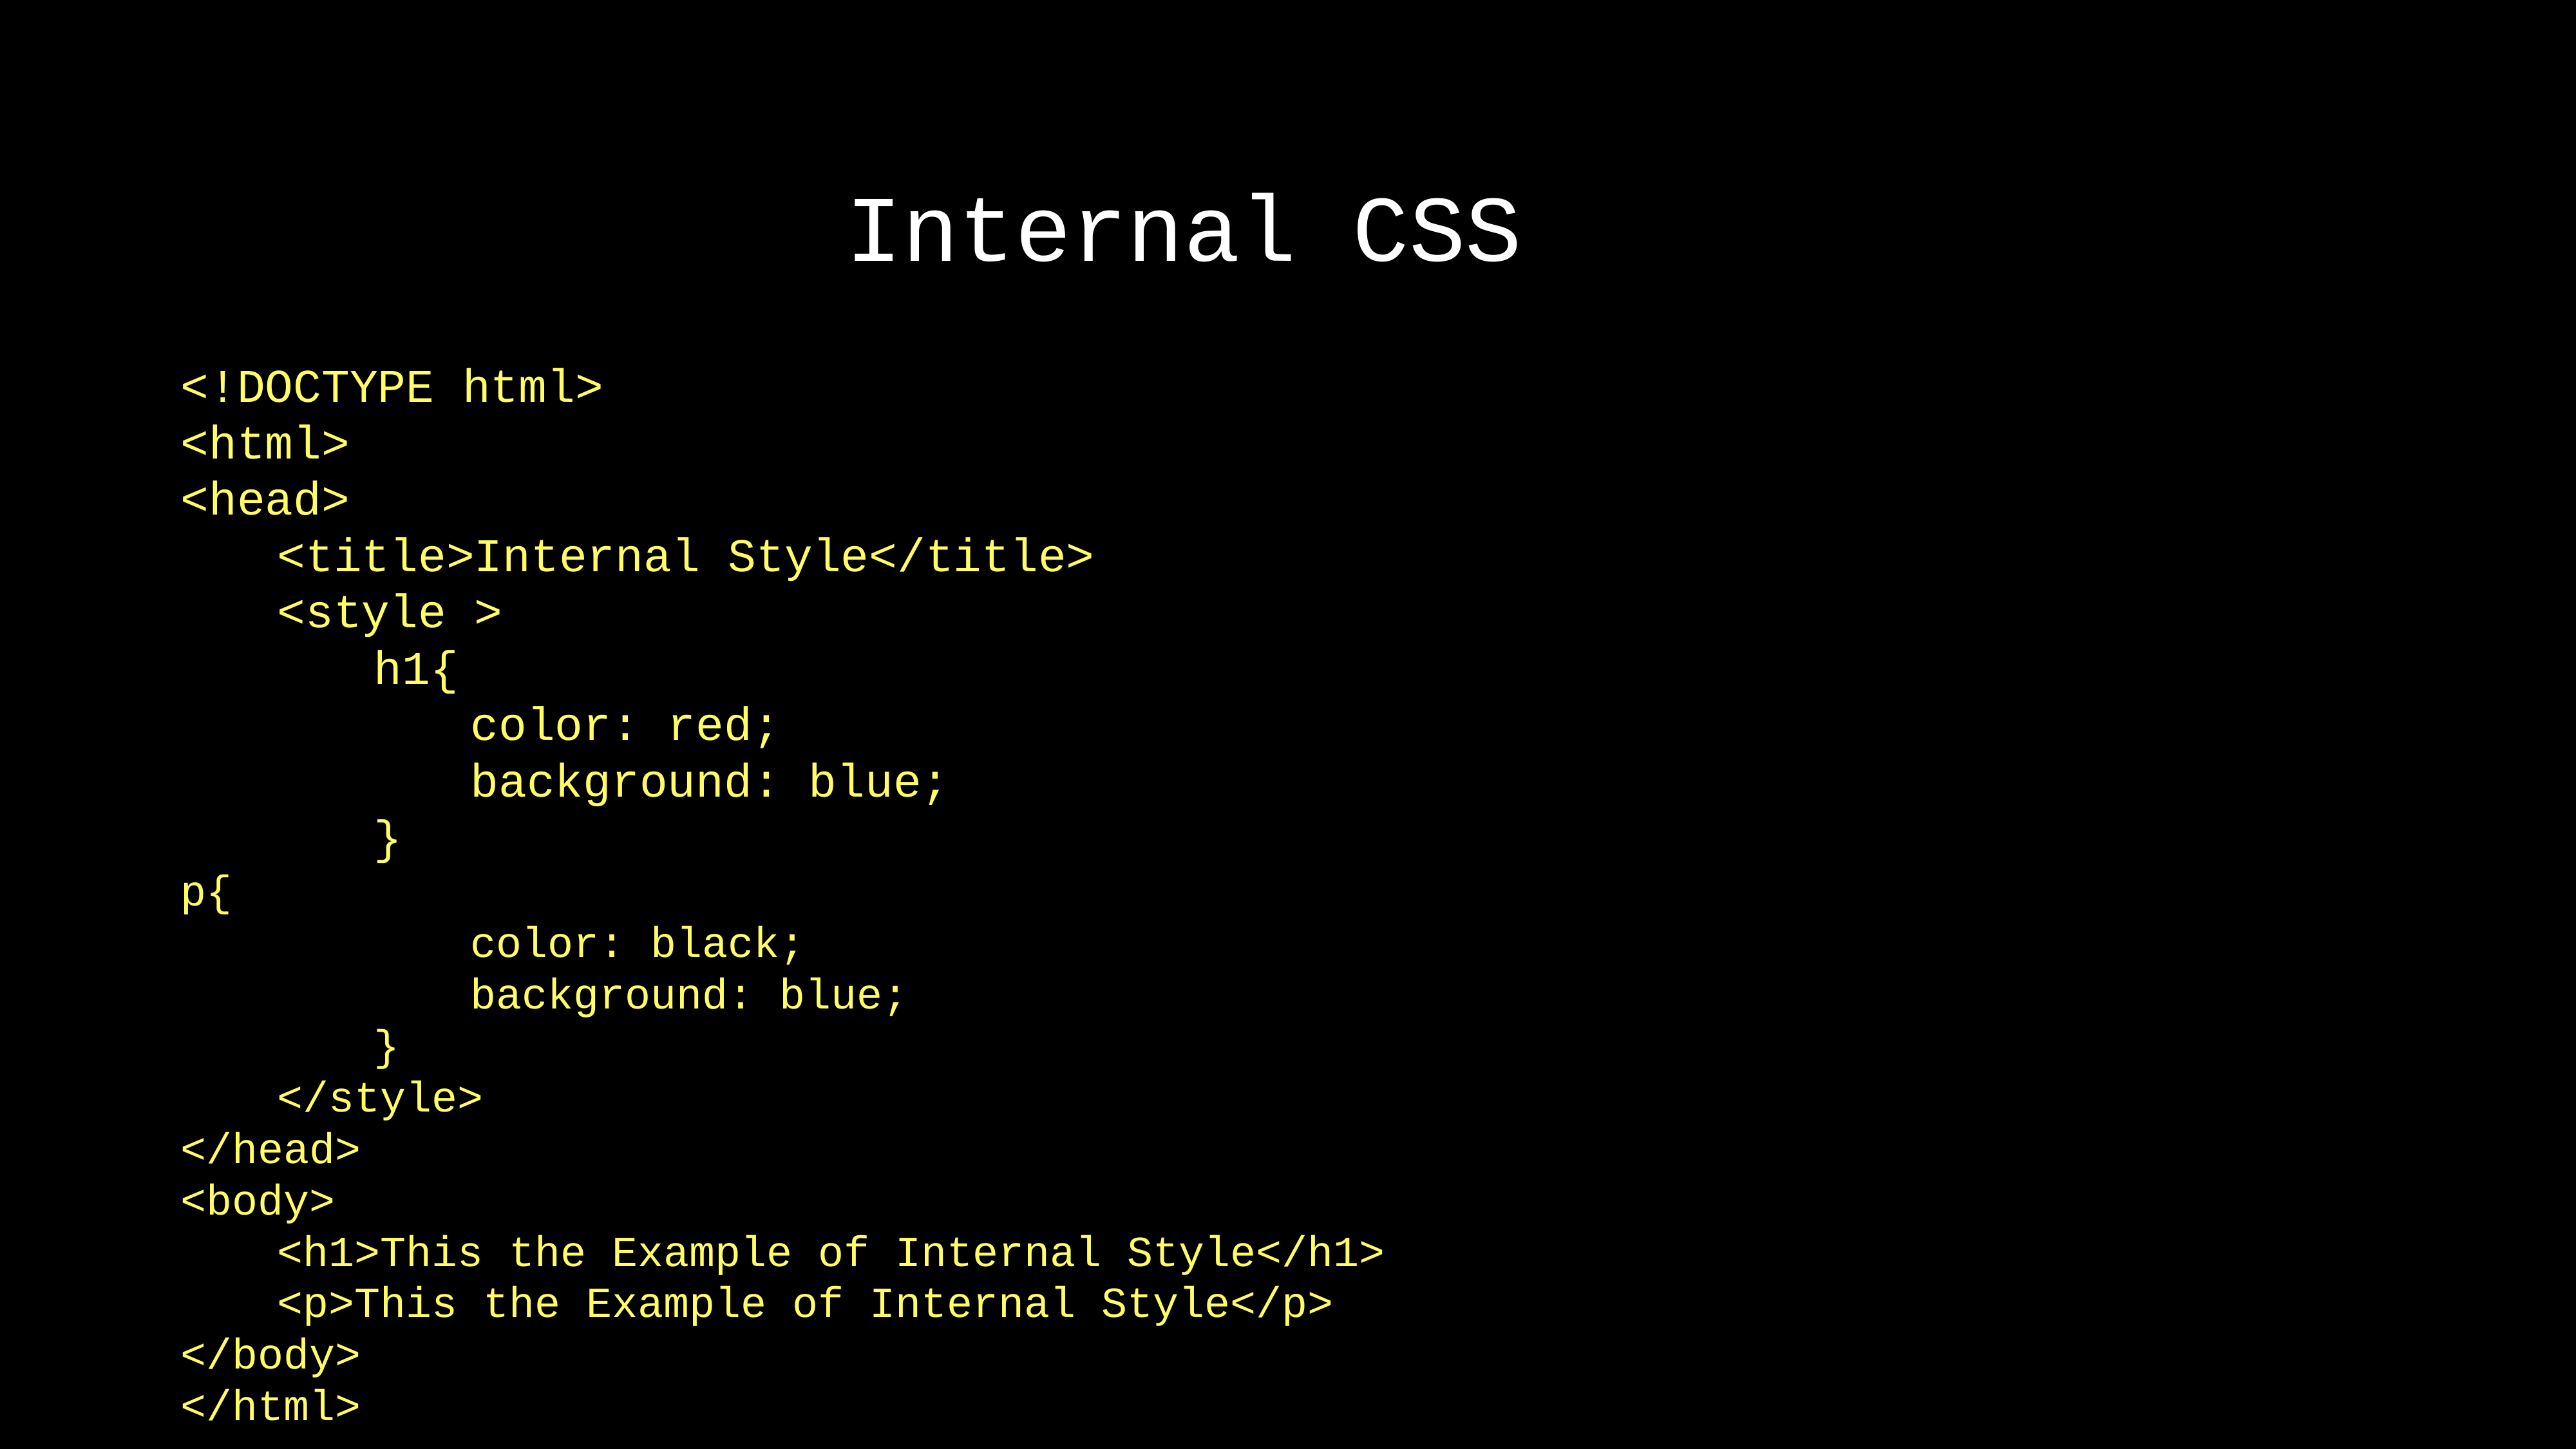

Internal CSS

<!DOCTYPE html>
<html>
<head>
	<title>Internal Style</title>
	<style >
		h1{
			color: red;
			background: blue;
		}
p{
			color: black;
			background: blue;
		}
	</style>
</head>
<body>
	<h1>This the Example of Internal Style</h1>
	<p>This the Example of Internal Style</p>
</body>
</html>